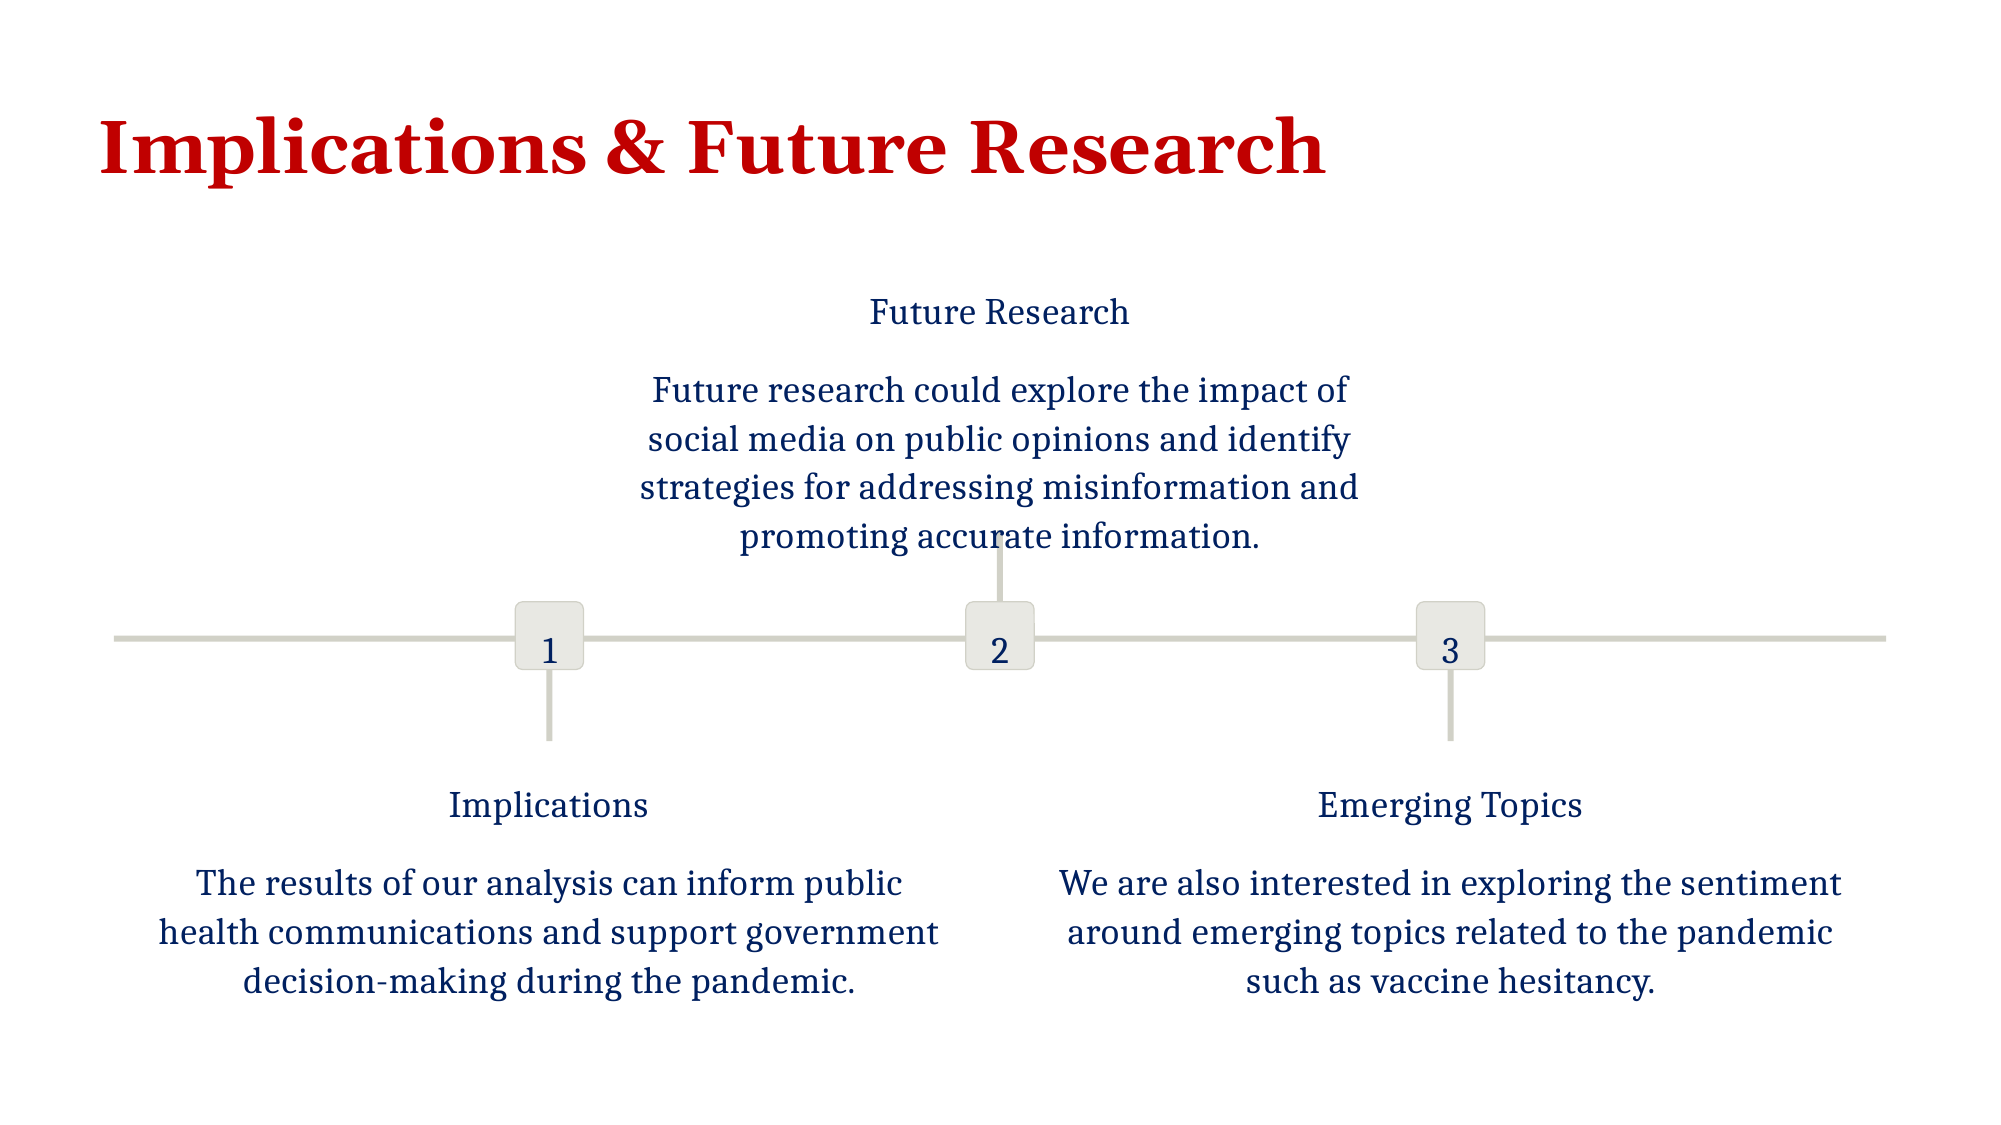

Implications & Future Research
Future Research
Future research could explore the impact of social media on public opinions and identify strategies for addressing misinformation and promoting accurate information.

1
2
3

Implications
Emerging Topics
The results of our analysis can inform public health communications and support government decision-making during the pandemic.
We are also interested in exploring the sentiment around emerging topics related to the pandemic such as vaccine hesitancy.